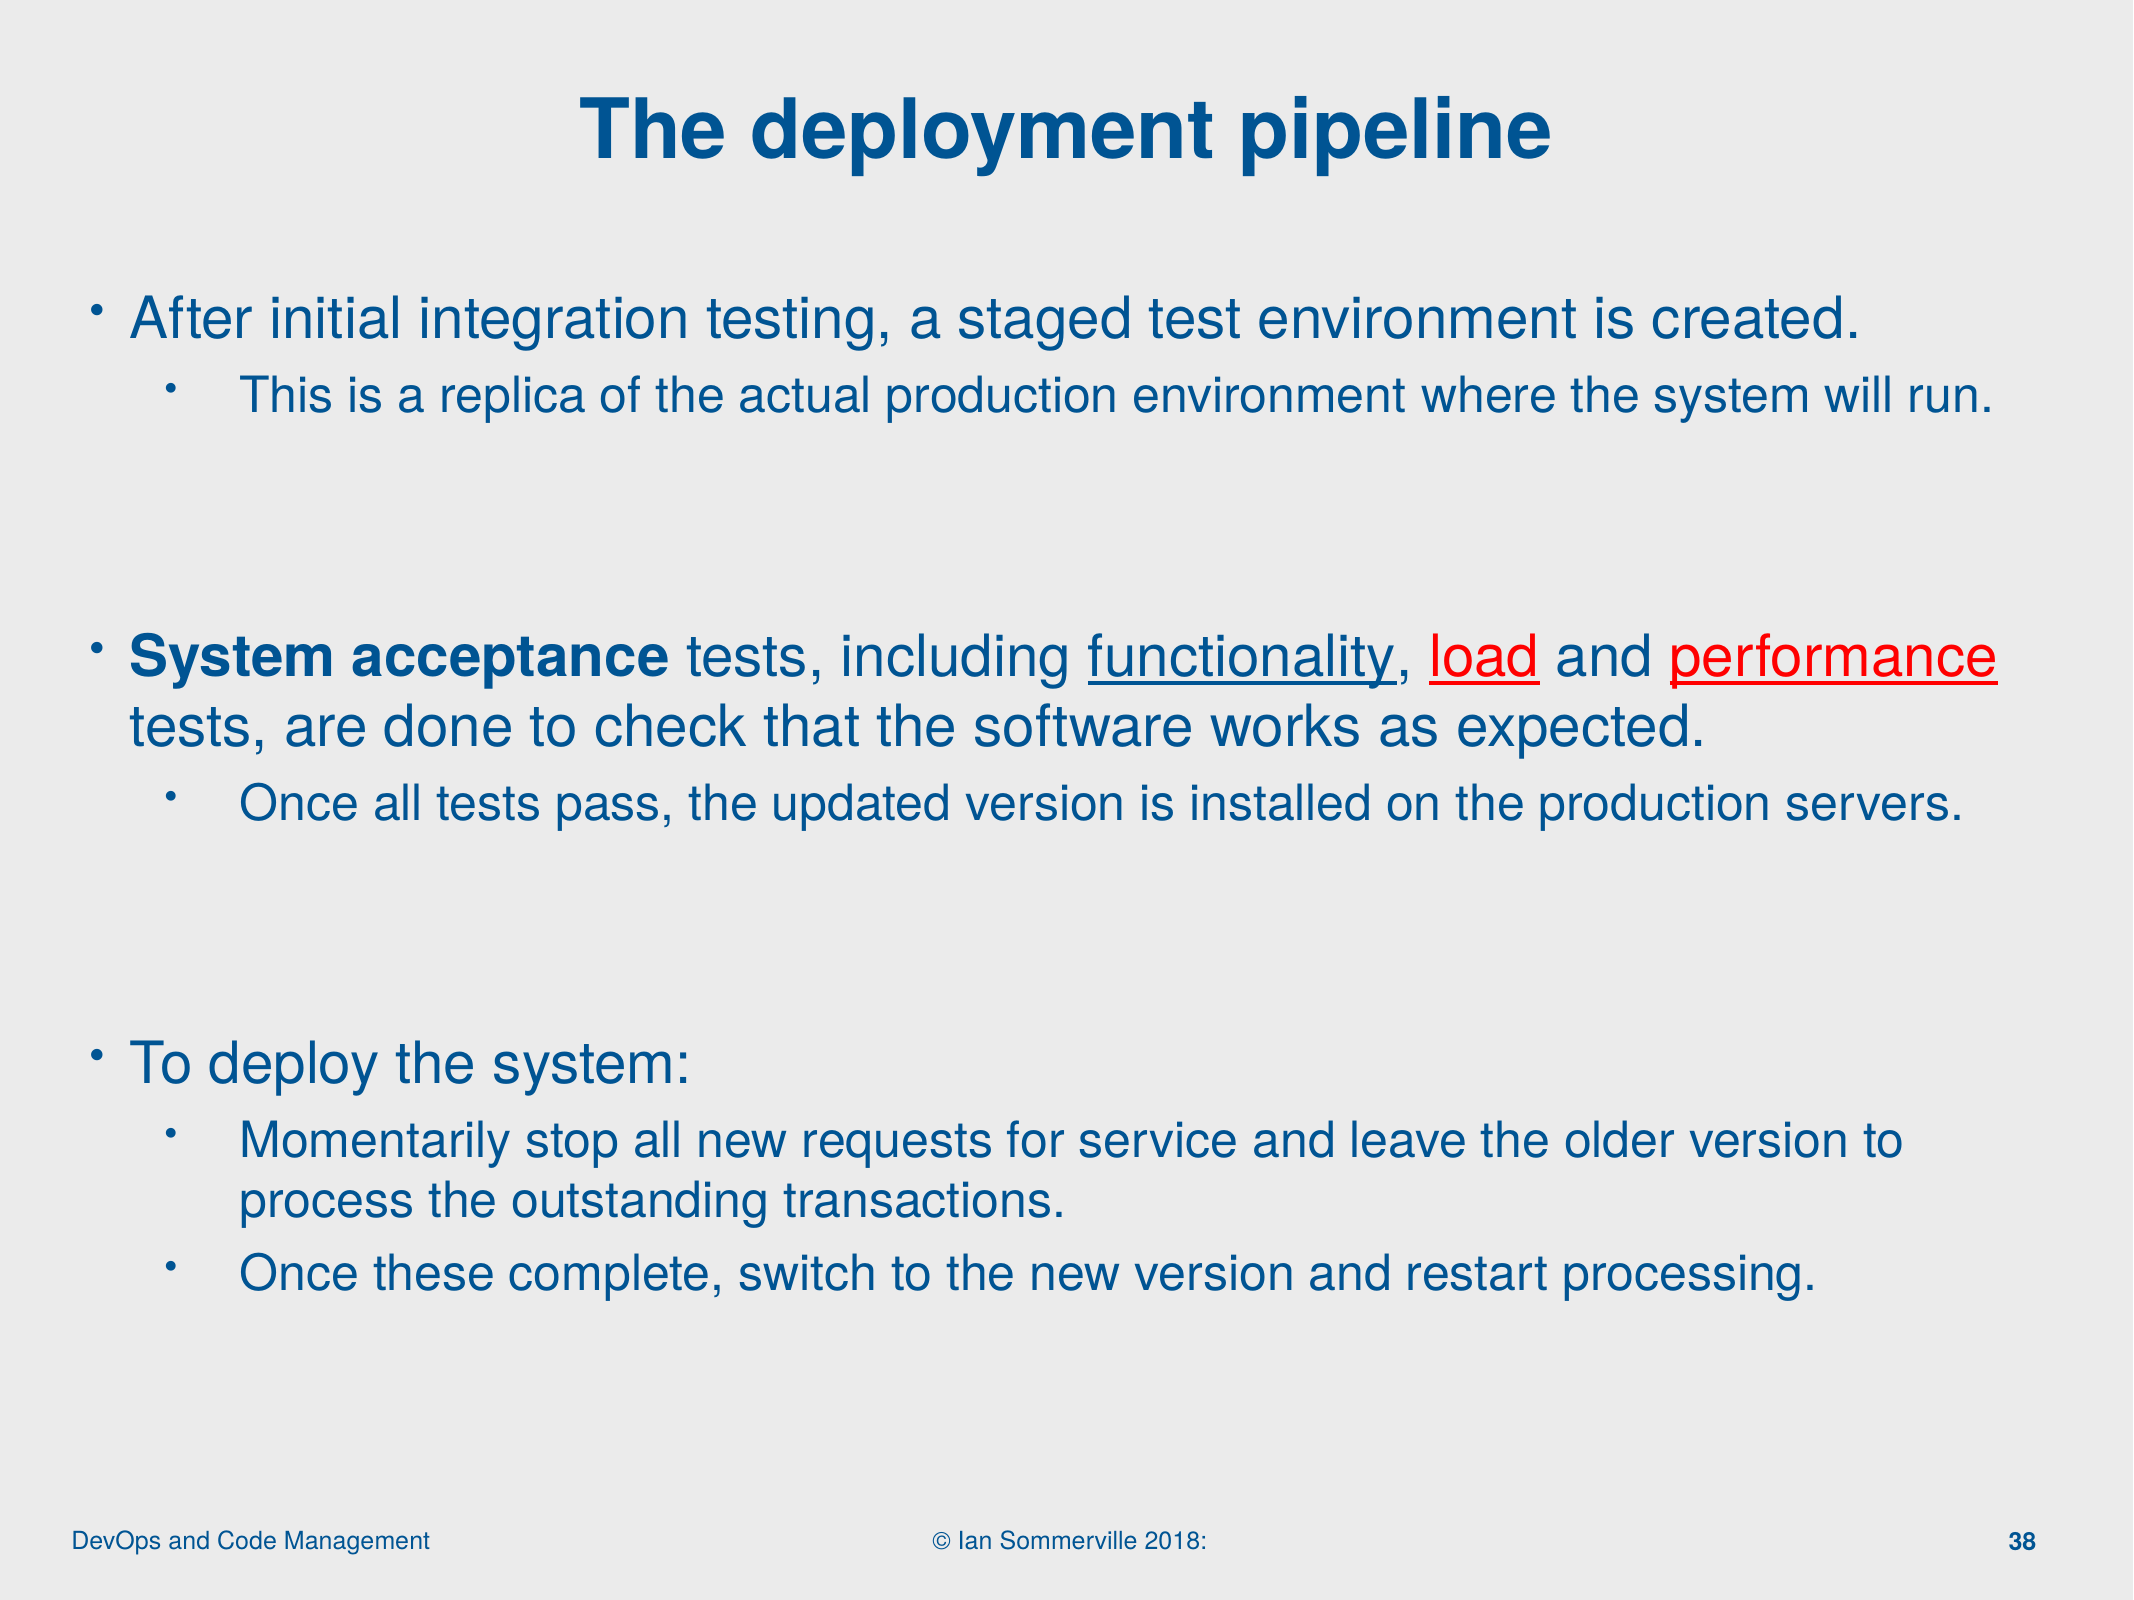

# The deployment pipeline
After initial integration testing, a staged test environment is created.
This is a replica of the actual production environment where the system will run.

System acceptance tests, including functionality, load and performance tests, are done to check that the software works as expected.
Once all tests pass, the updated version is installed on the production servers.

To deploy the system:
Momentarily stop all new requests for service and leave the older version to process the outstanding transactions.
Once these complete, switch to the new version and restart processing.
38